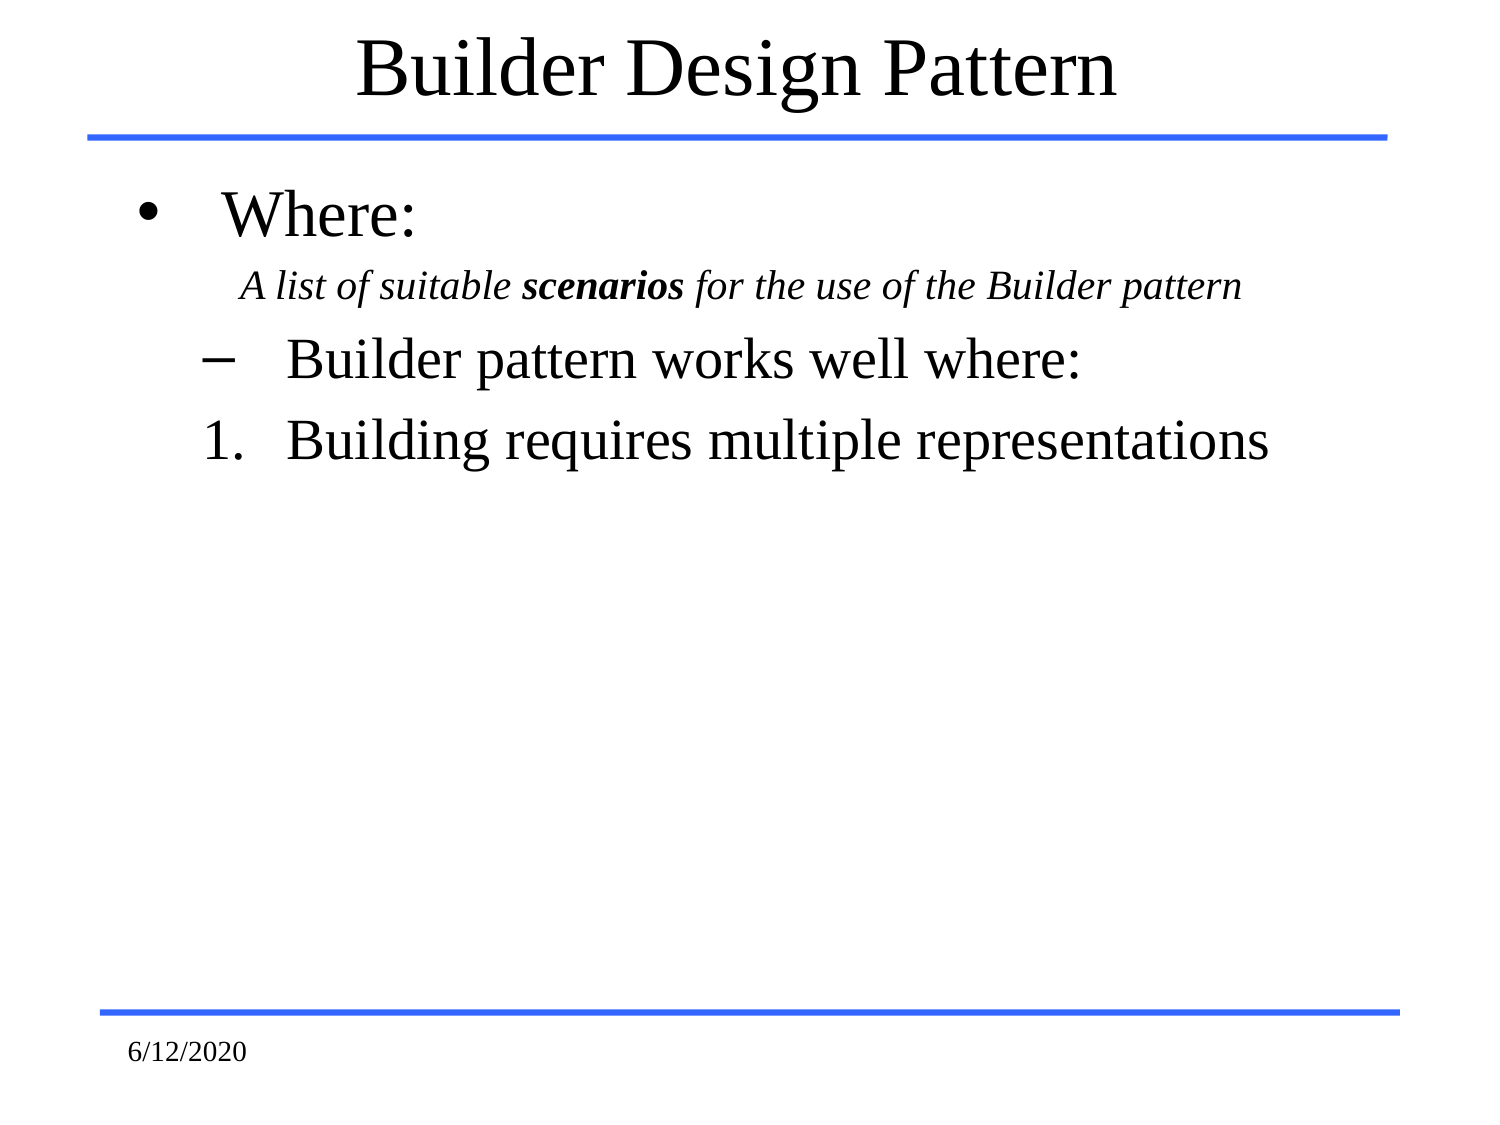

# Builder Design Pattern
Where:
A list of suitable scenarios for the use of the Builder pattern
Builder pattern works well where:
Building requires multiple representations
6/12/2020